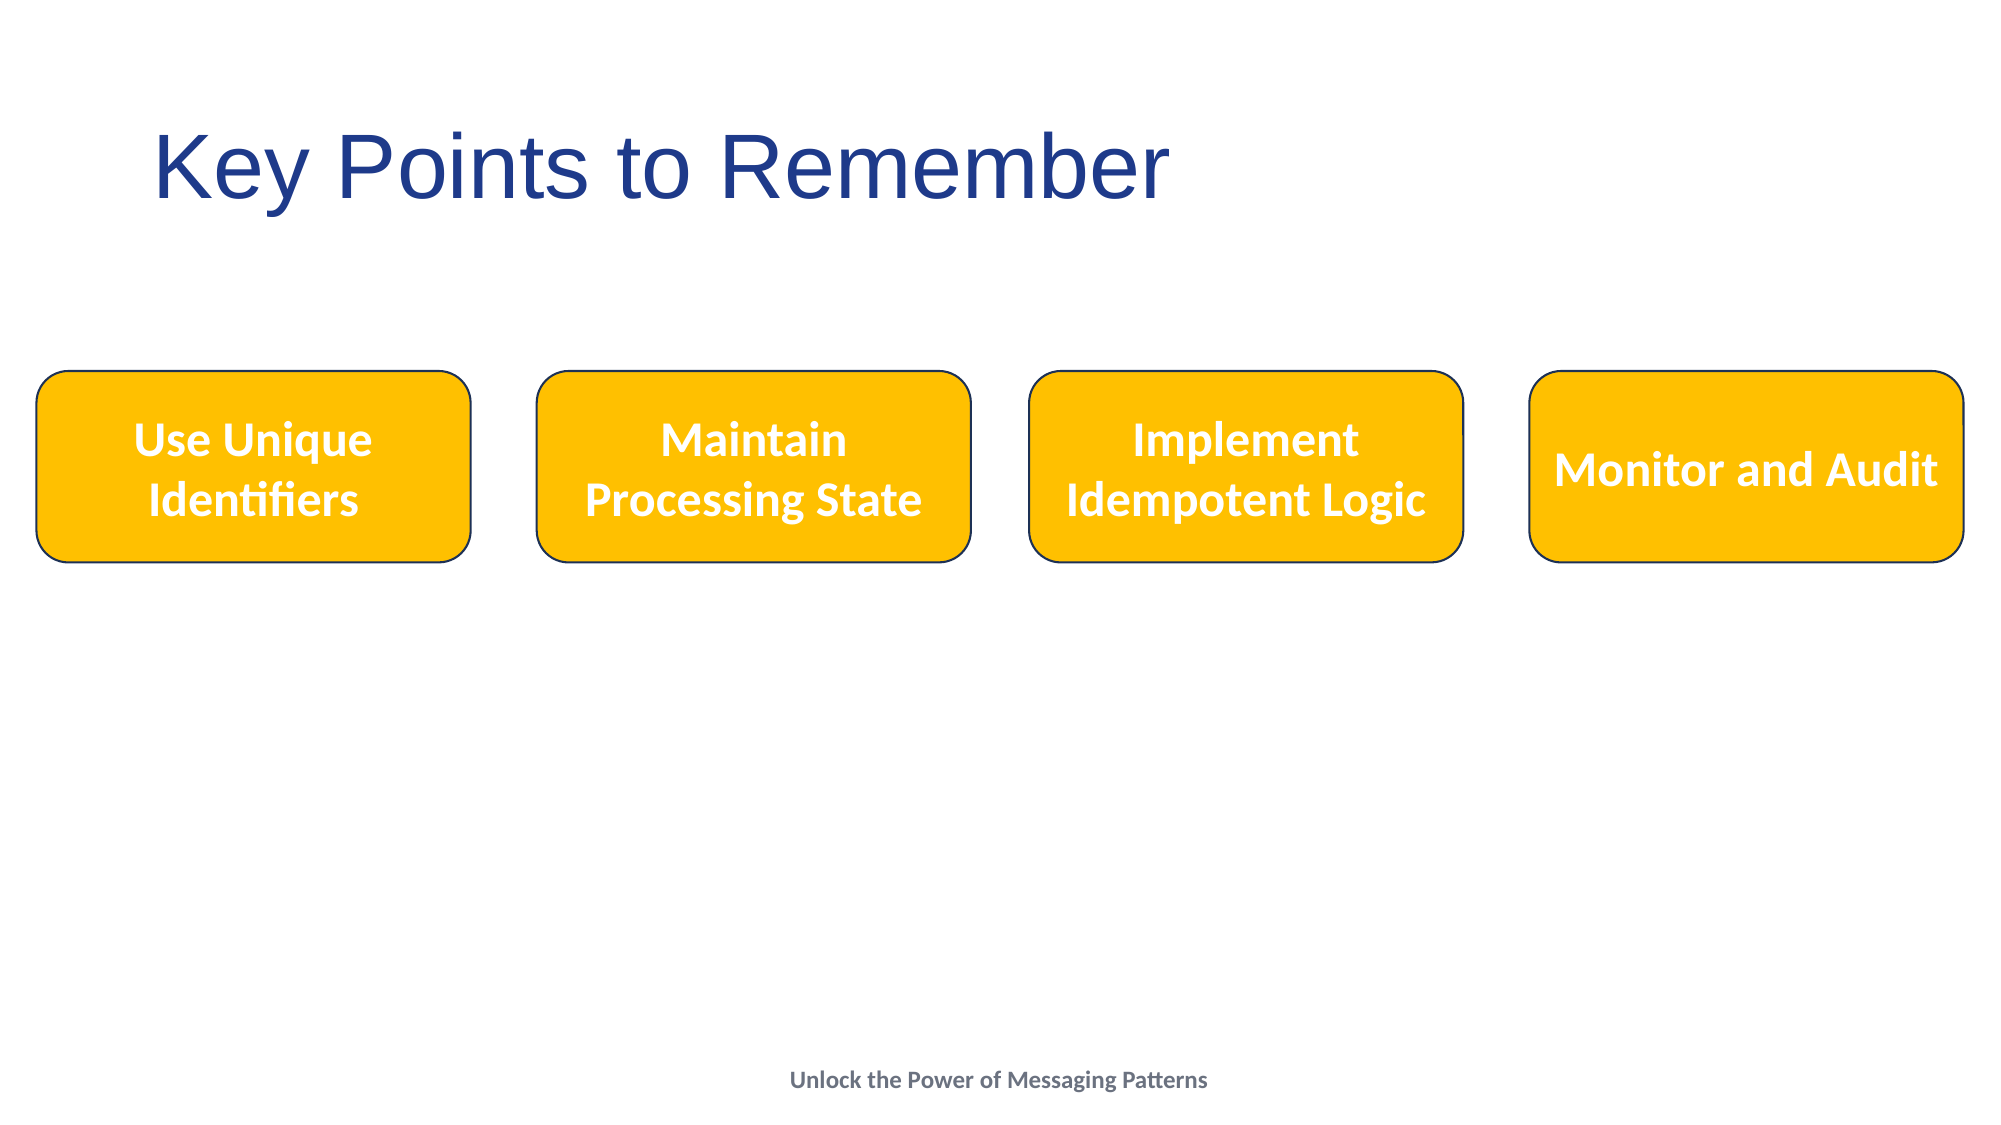

# Key Points to Remember
Monitor and Audit
Implement Idempotent Logic
Maintain Processing State
Use Unique Identifiers